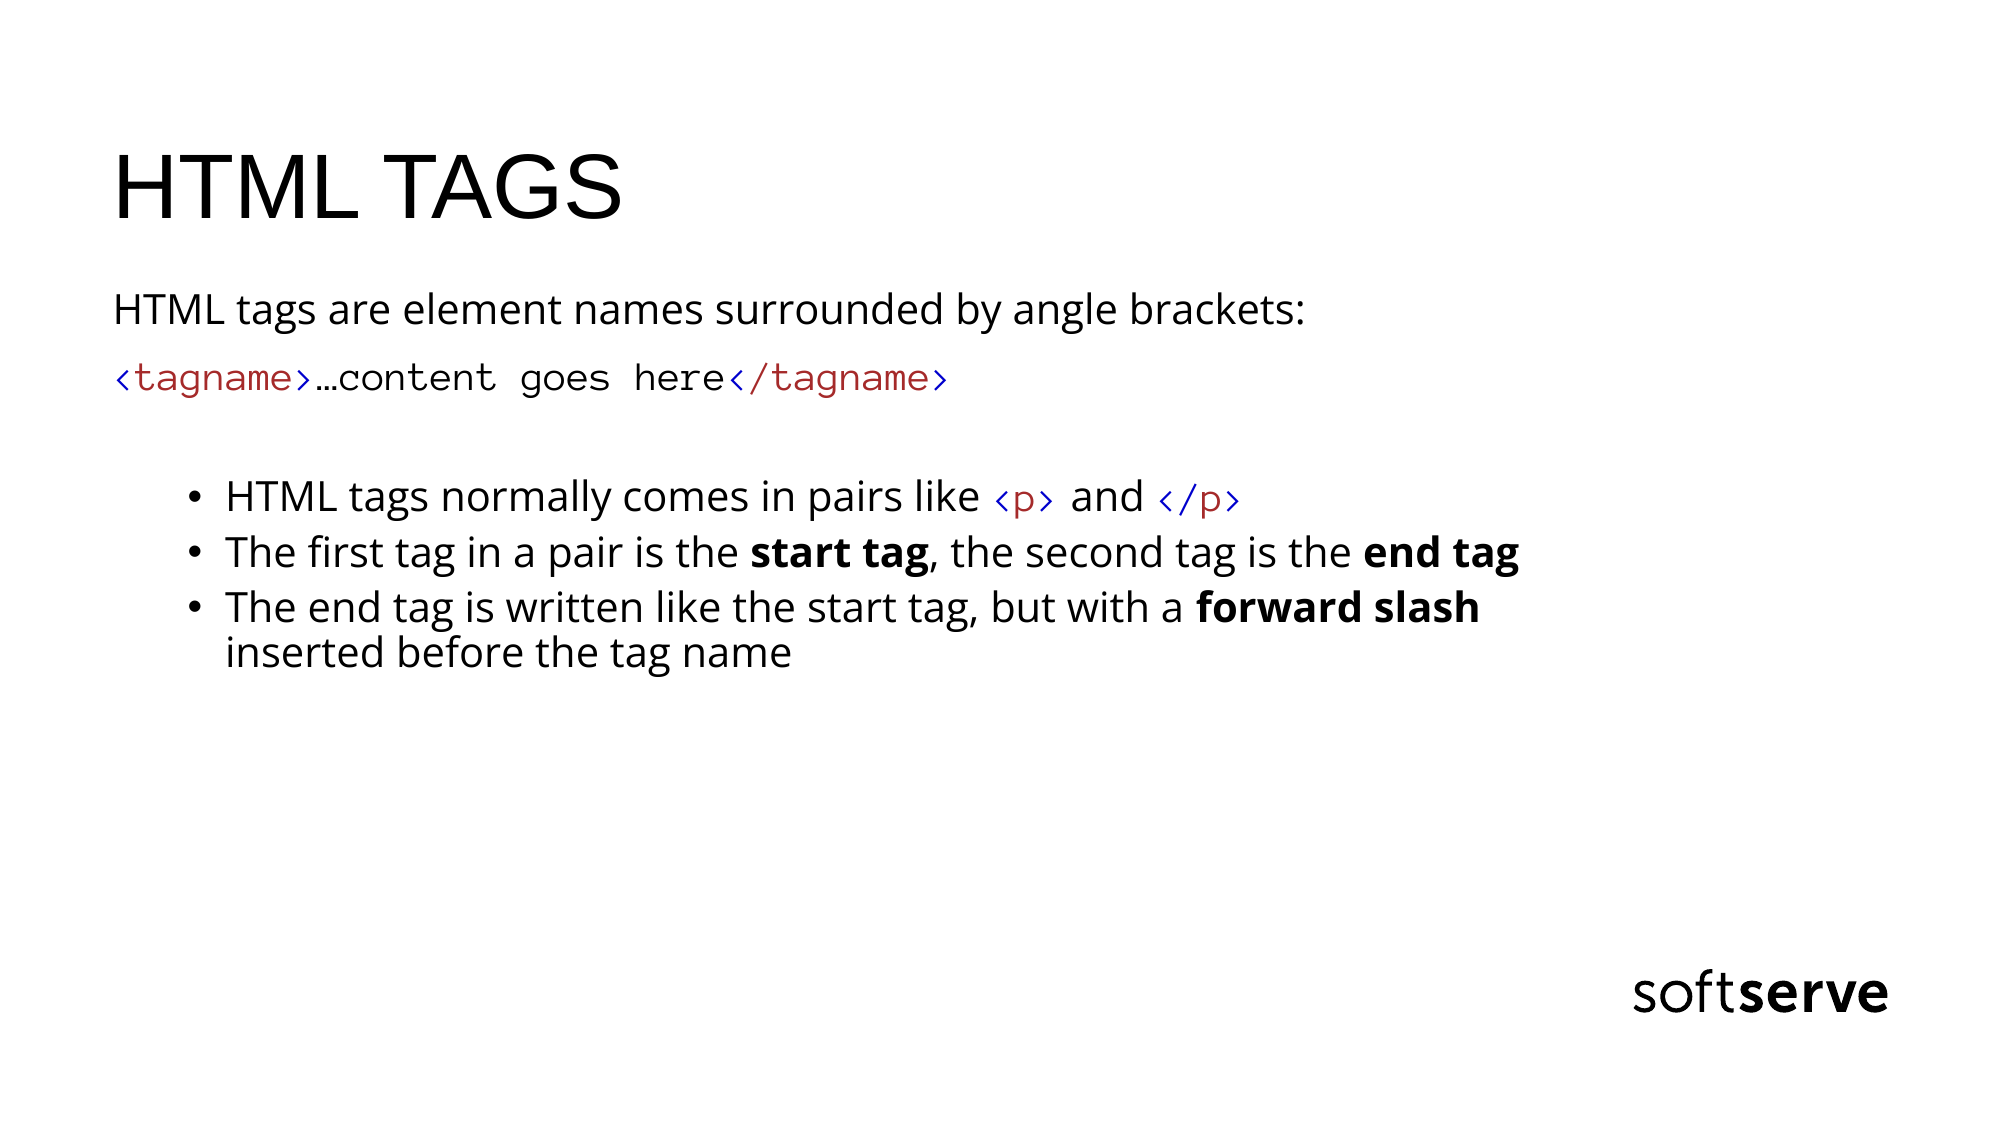

HTML TAGS
HTML tags are element names surrounded by angle brackets:
<tagname>…content goes here</tagname>

HTML tags normally comes in pairs like <p> and </p>
The first tag in a pair is the start tag, the second tag is the end tag
The end tag is written like the start tag, but with a forward slash inserted before the tag name